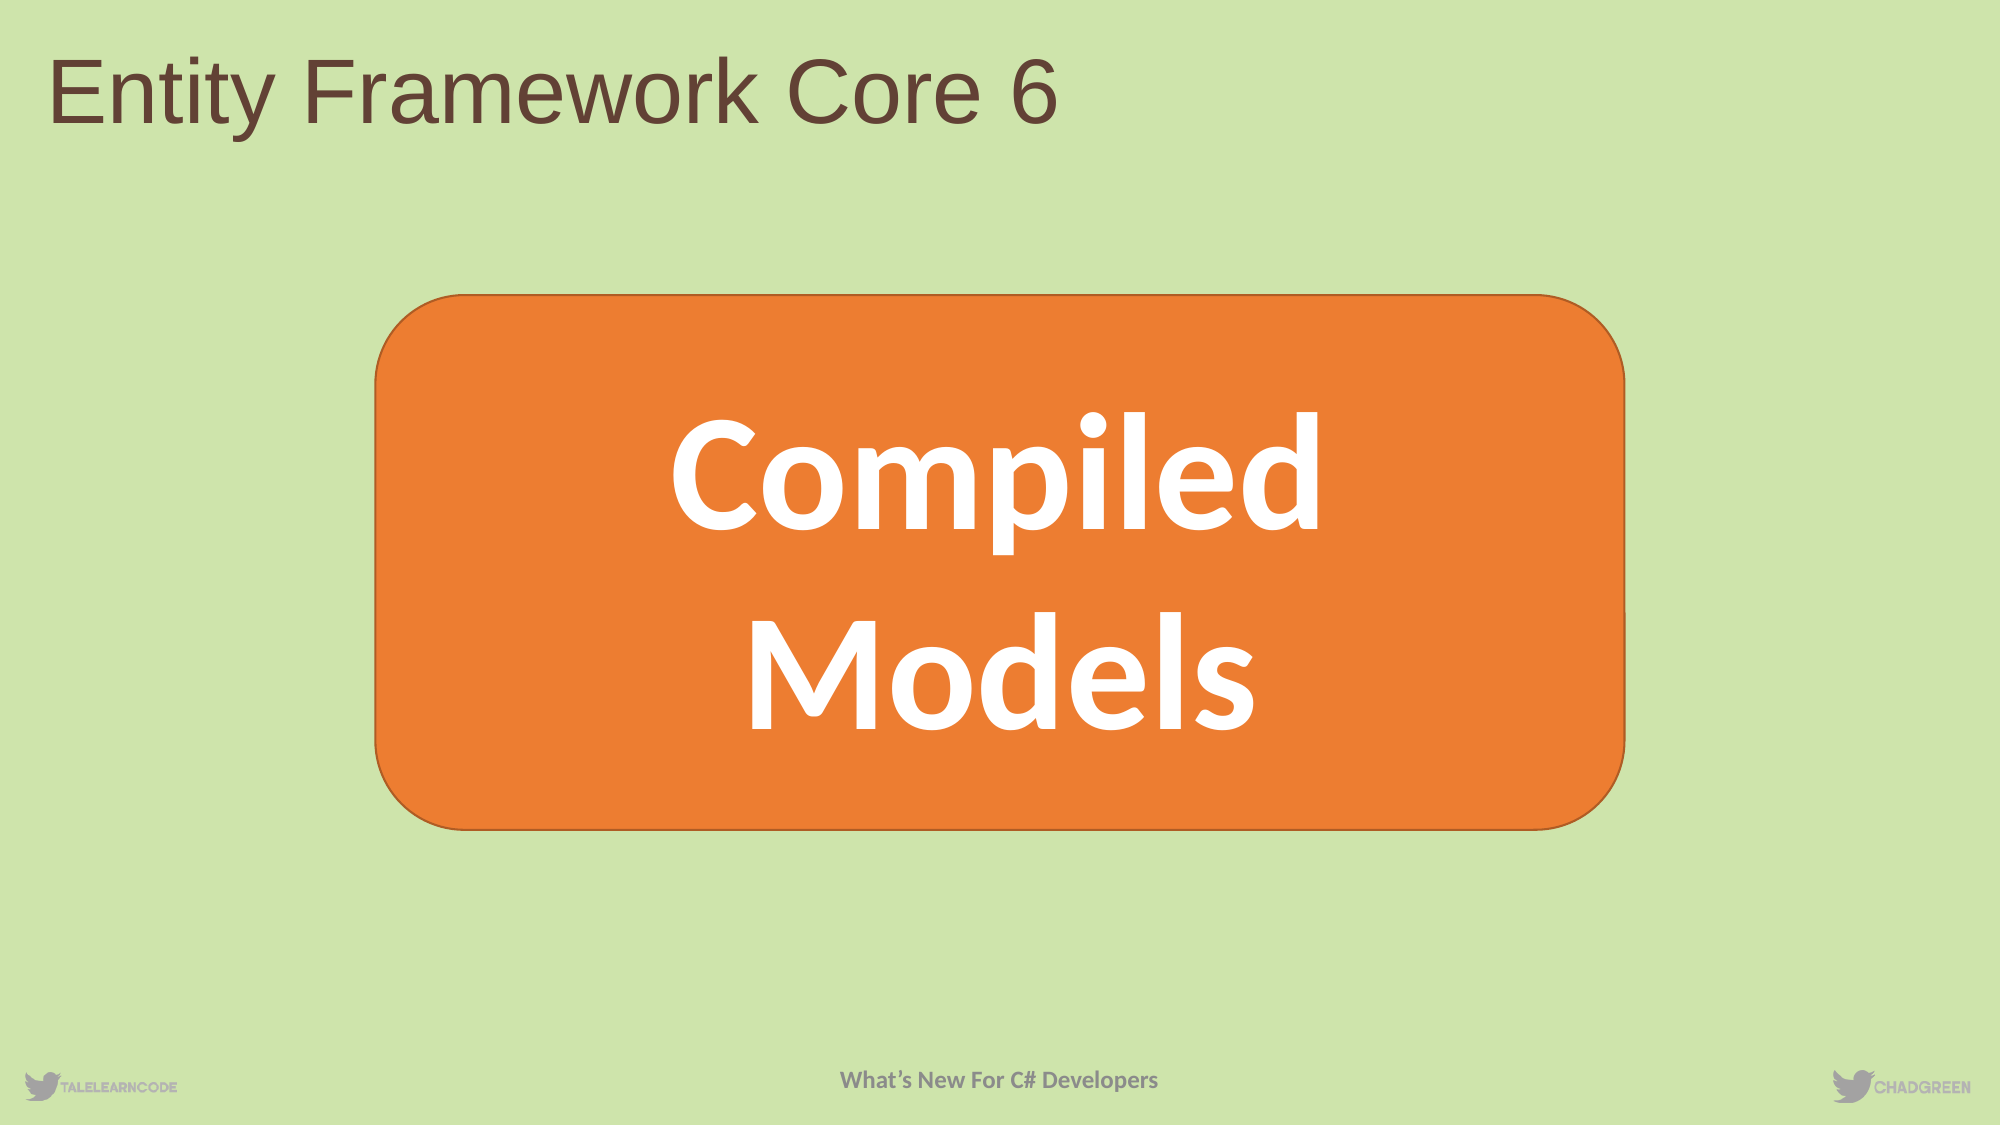

# Entity Framework Core 6
Compiled Models